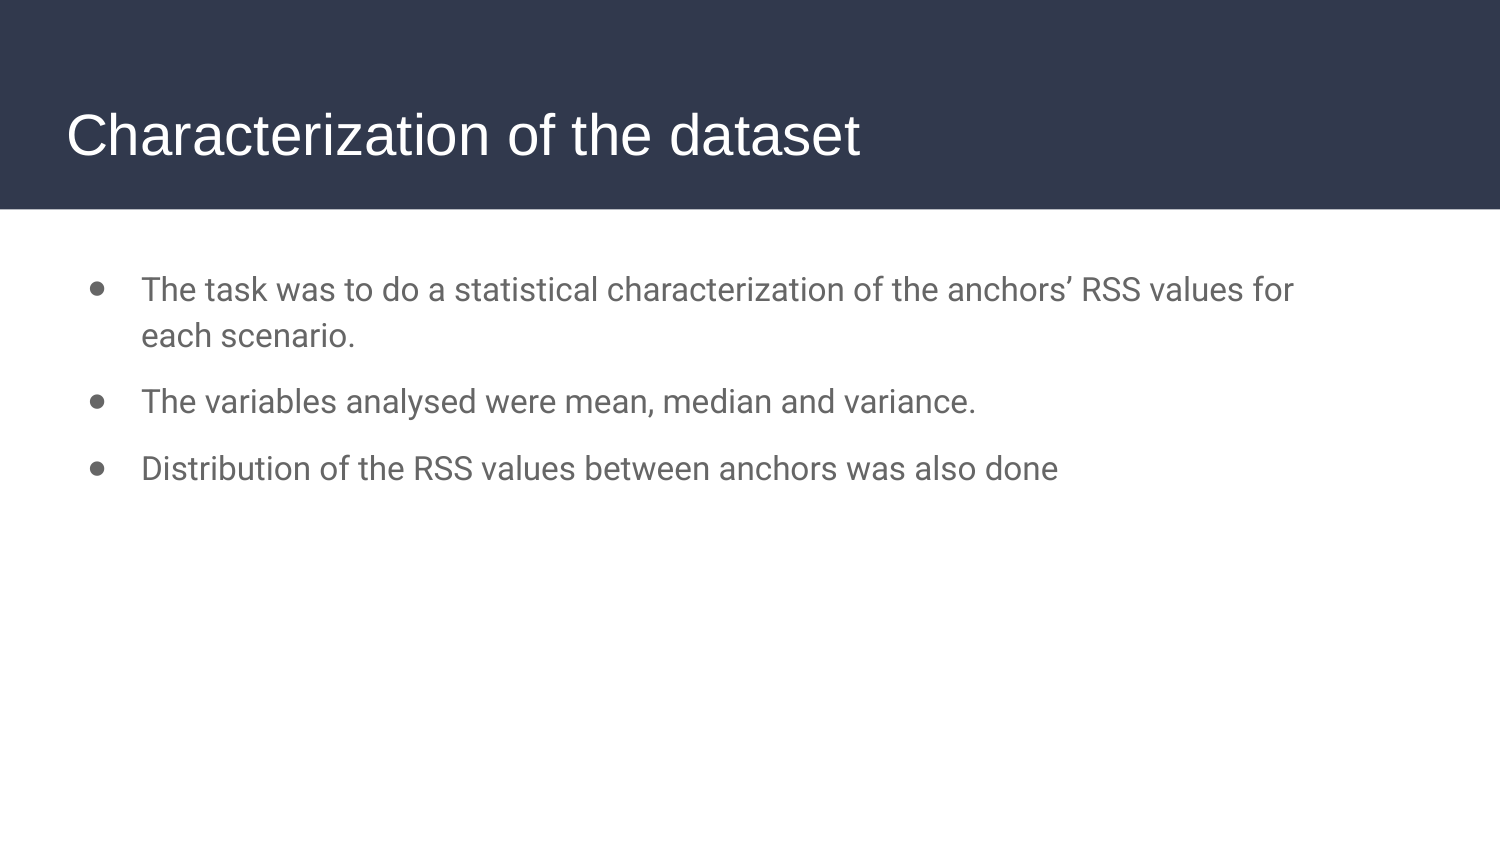

# Characterization of the dataset
The task was to do a statistical characterization of the anchors’ RSS values for each scenario.
The variables analysed were mean, median and variance.
Distribution of the RSS values between anchors was also done